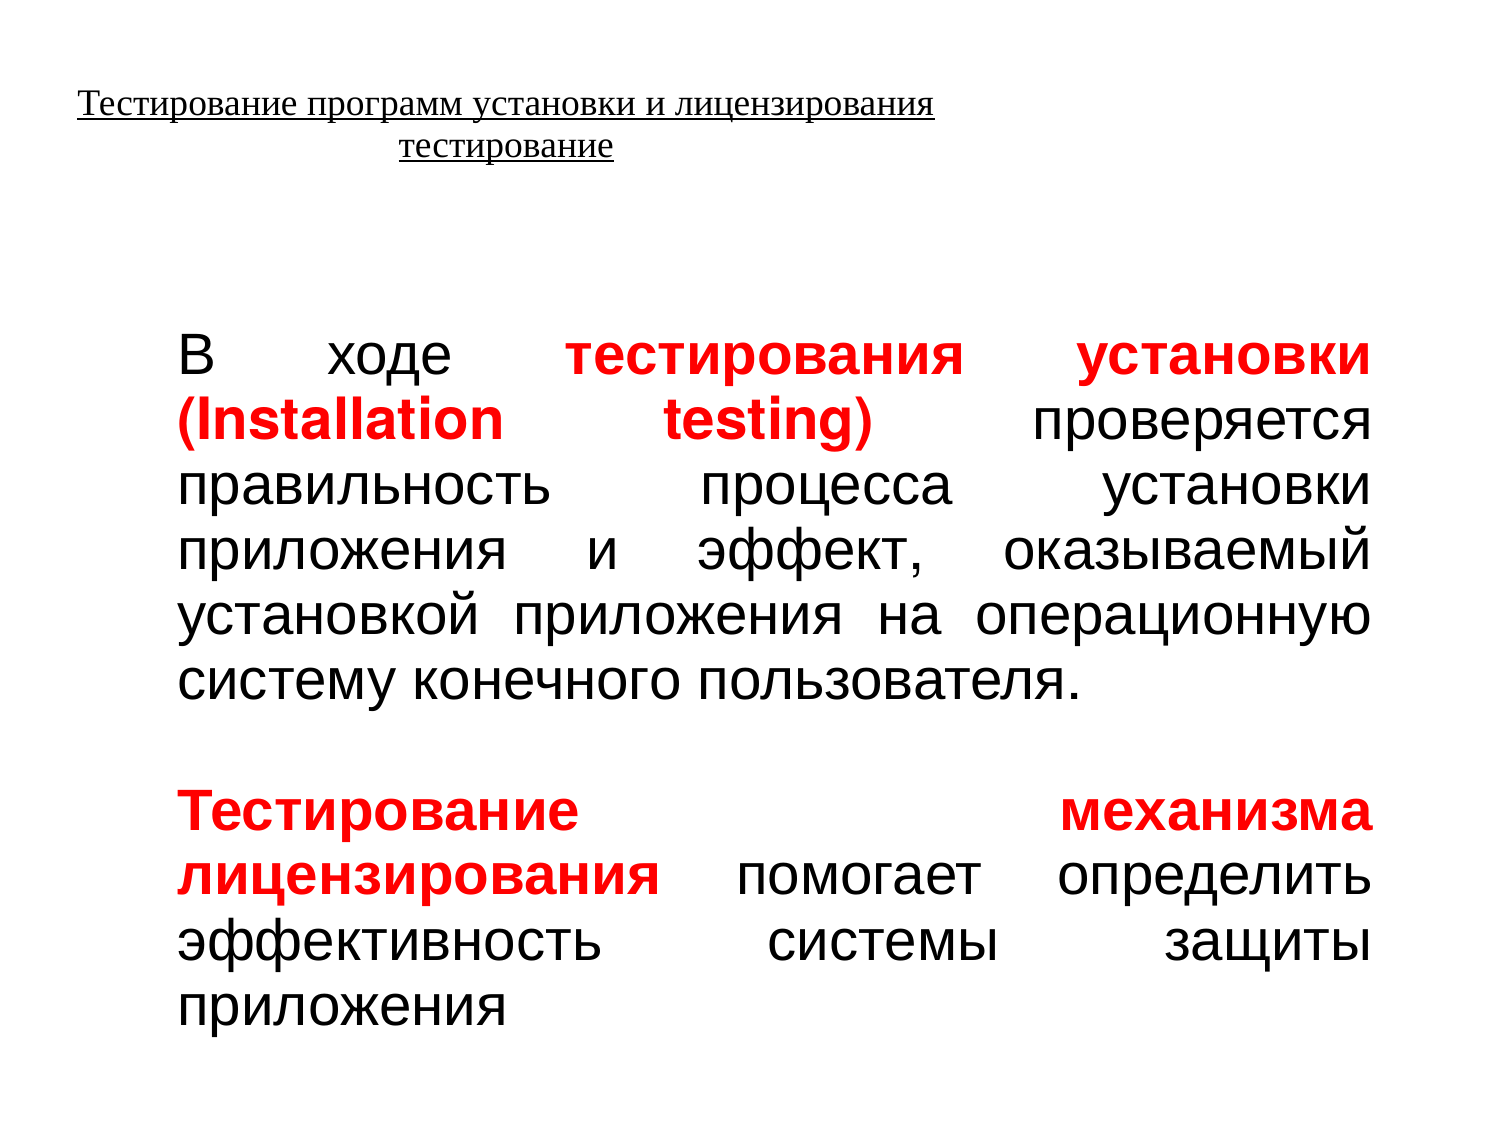

Тестирование программ установки и лицензирования
тестирование
В ходе тестирования установки (Installation testing) проверяется правильность процесса установки приложения и эффект, оказываемый установкой приложения на операционную систему конечного пользователя.

Тестирование механизма лицензирования помогает определить эффективность системы защиты приложения